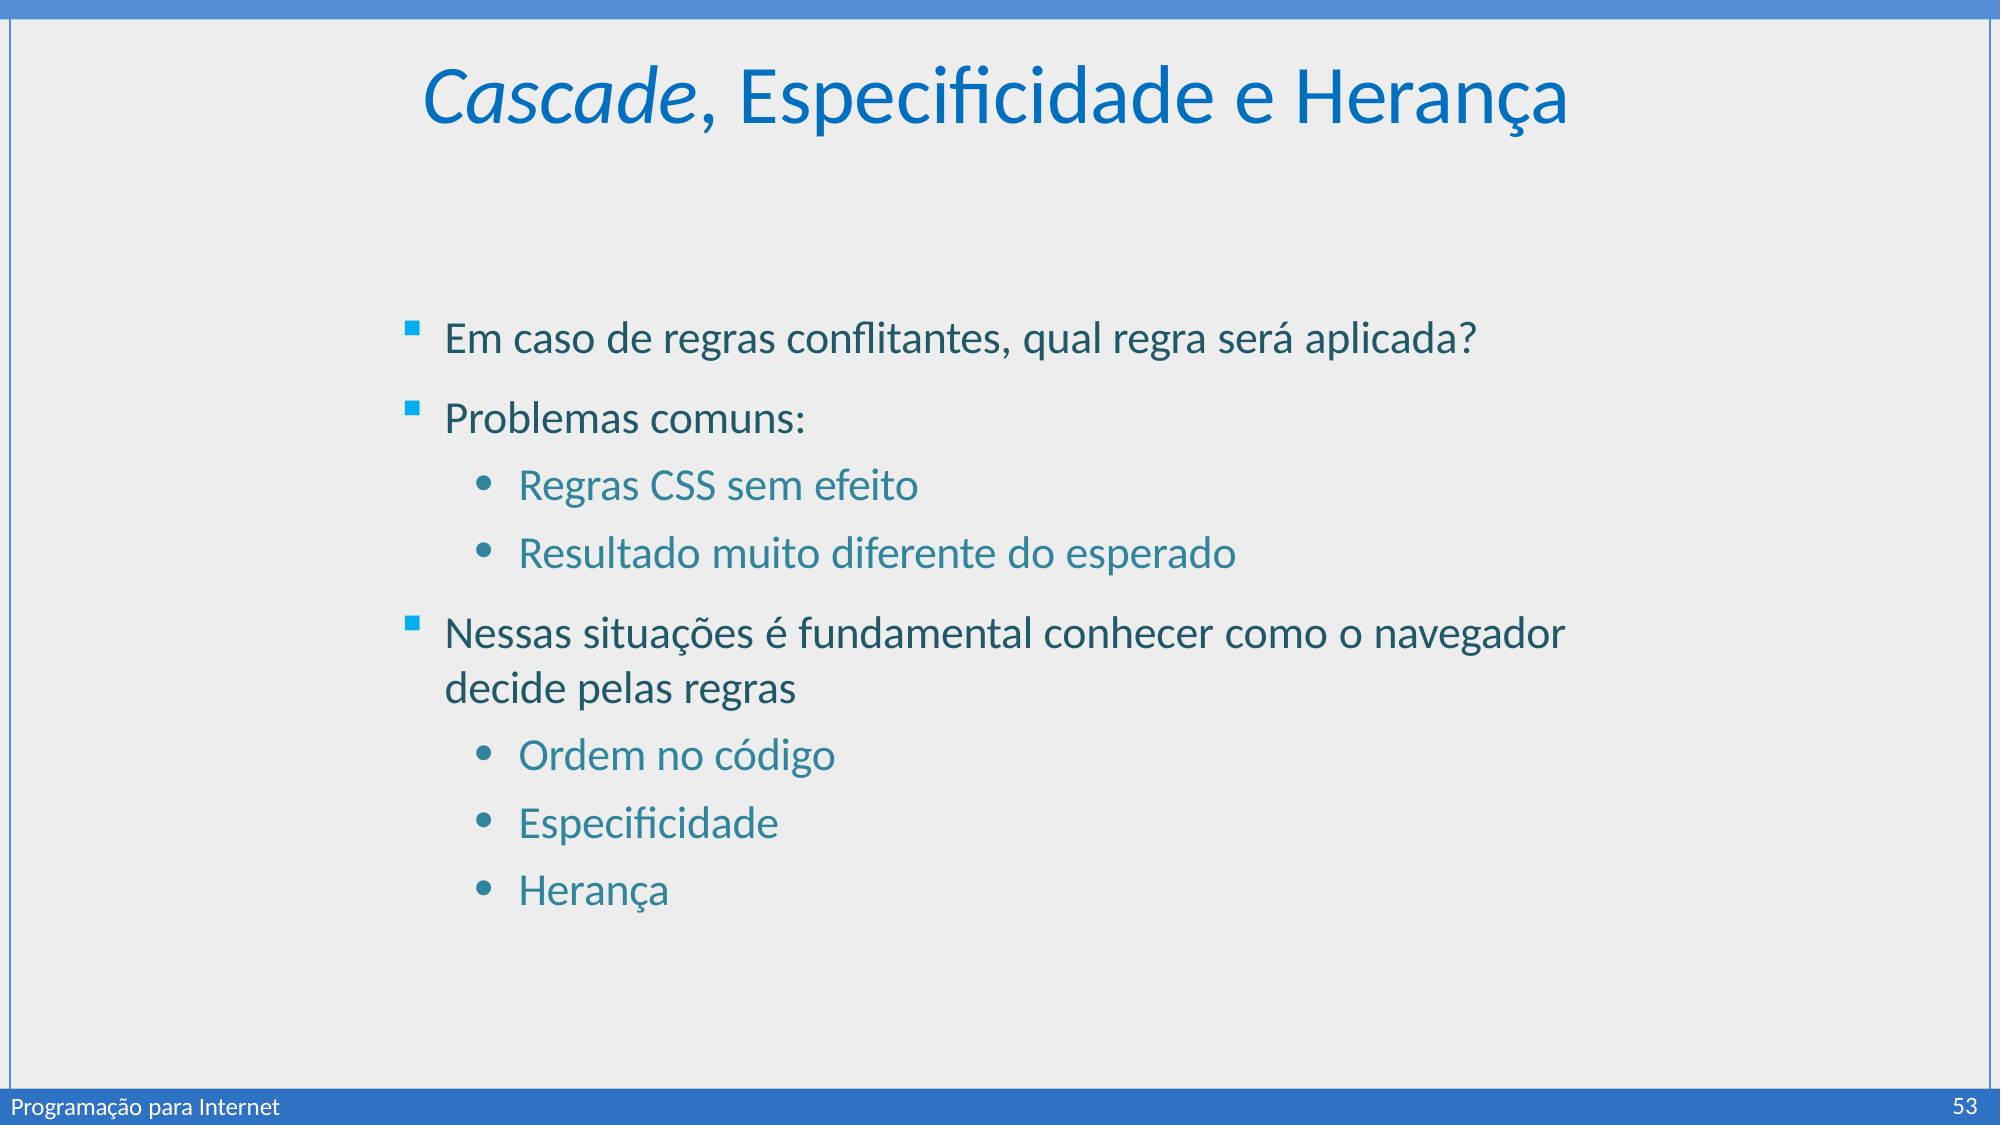

# Cascade, Especificidade e Herança
Em caso de regras conflitantes, qual regra será aplicada?
Problemas comuns:
Regras CSS sem efeito
Resultado muito diferente do esperado
Nessas situações é fundamental conhecer como o navegador  decide pelas regras
Ordem no código
Especificidade
Herança
53
Programação para Internet